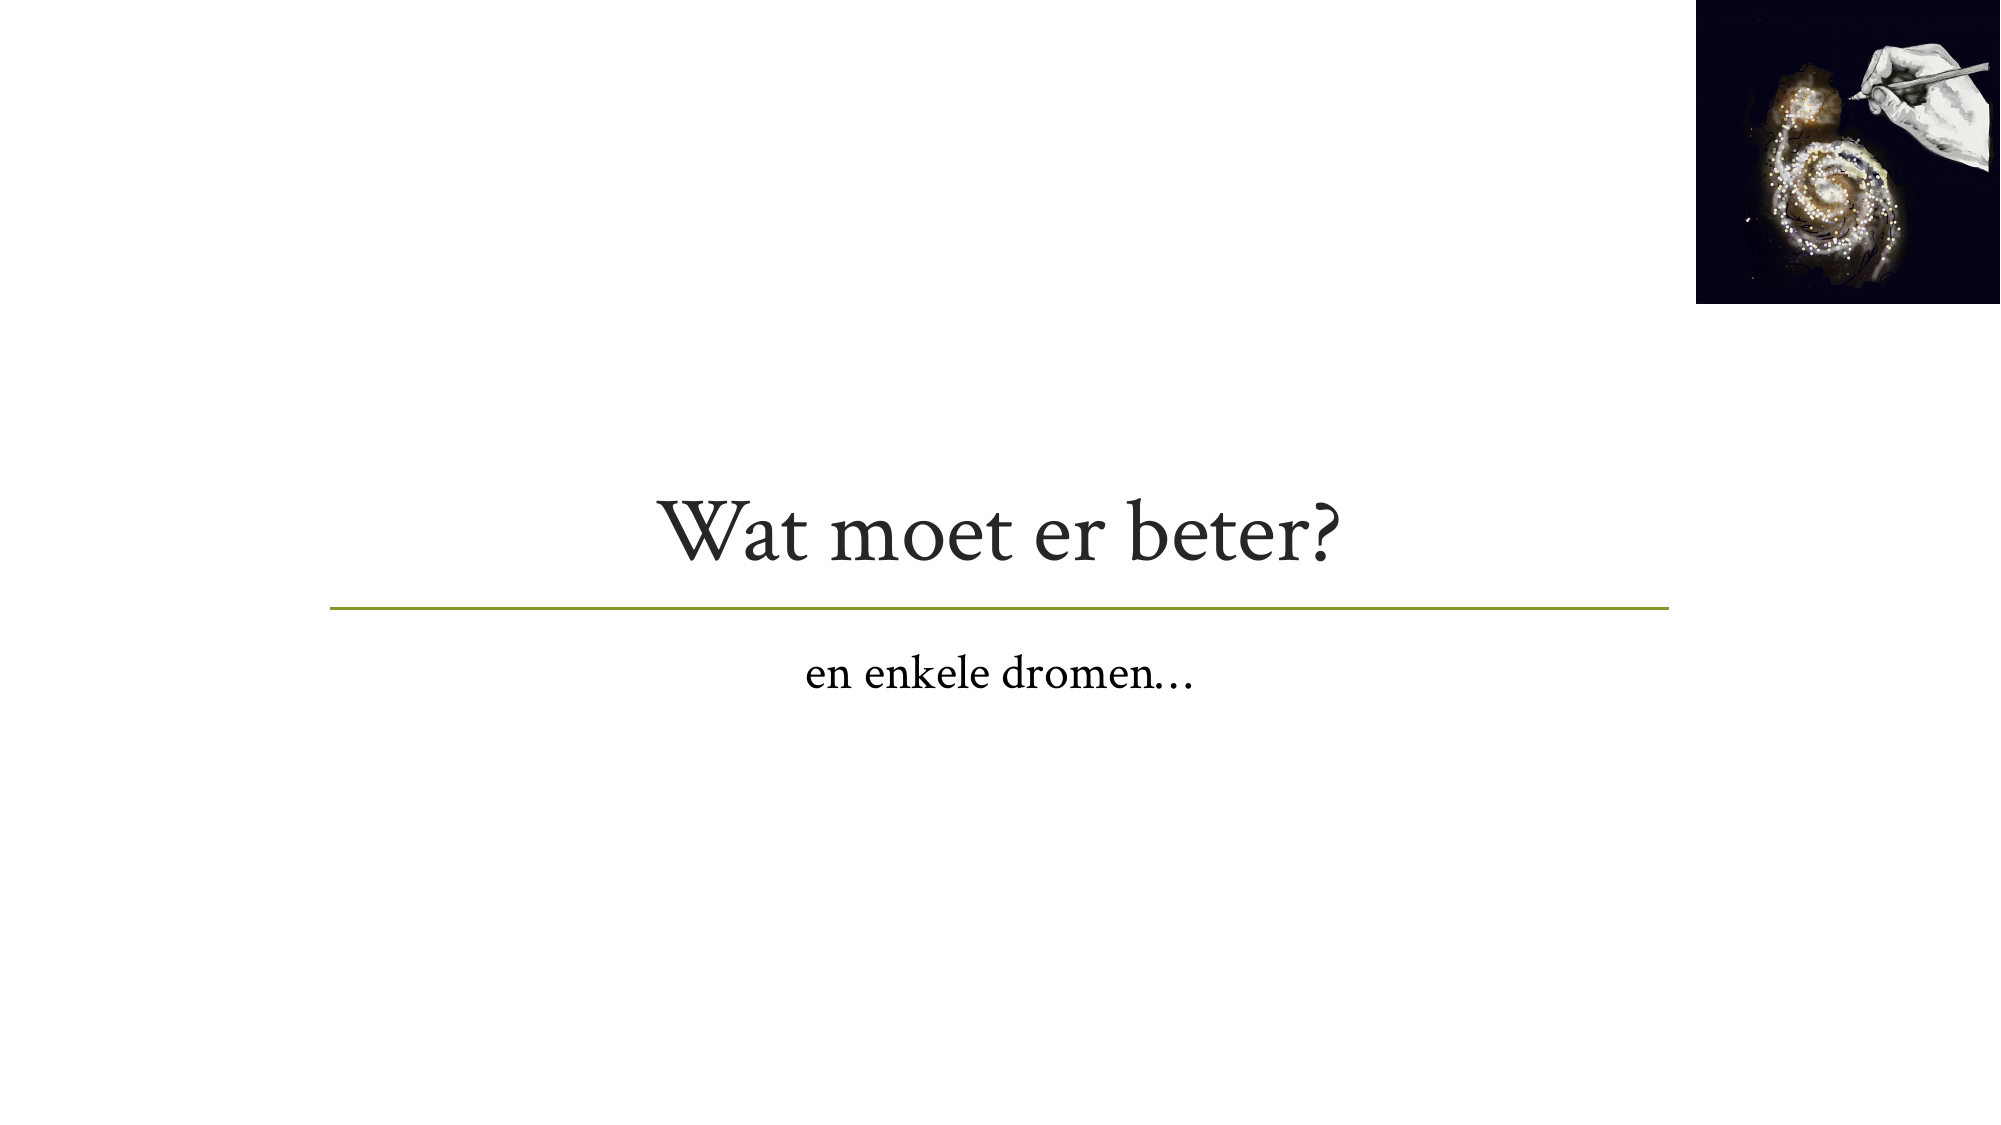

# Wat moet er beter?
en enkele dromen…